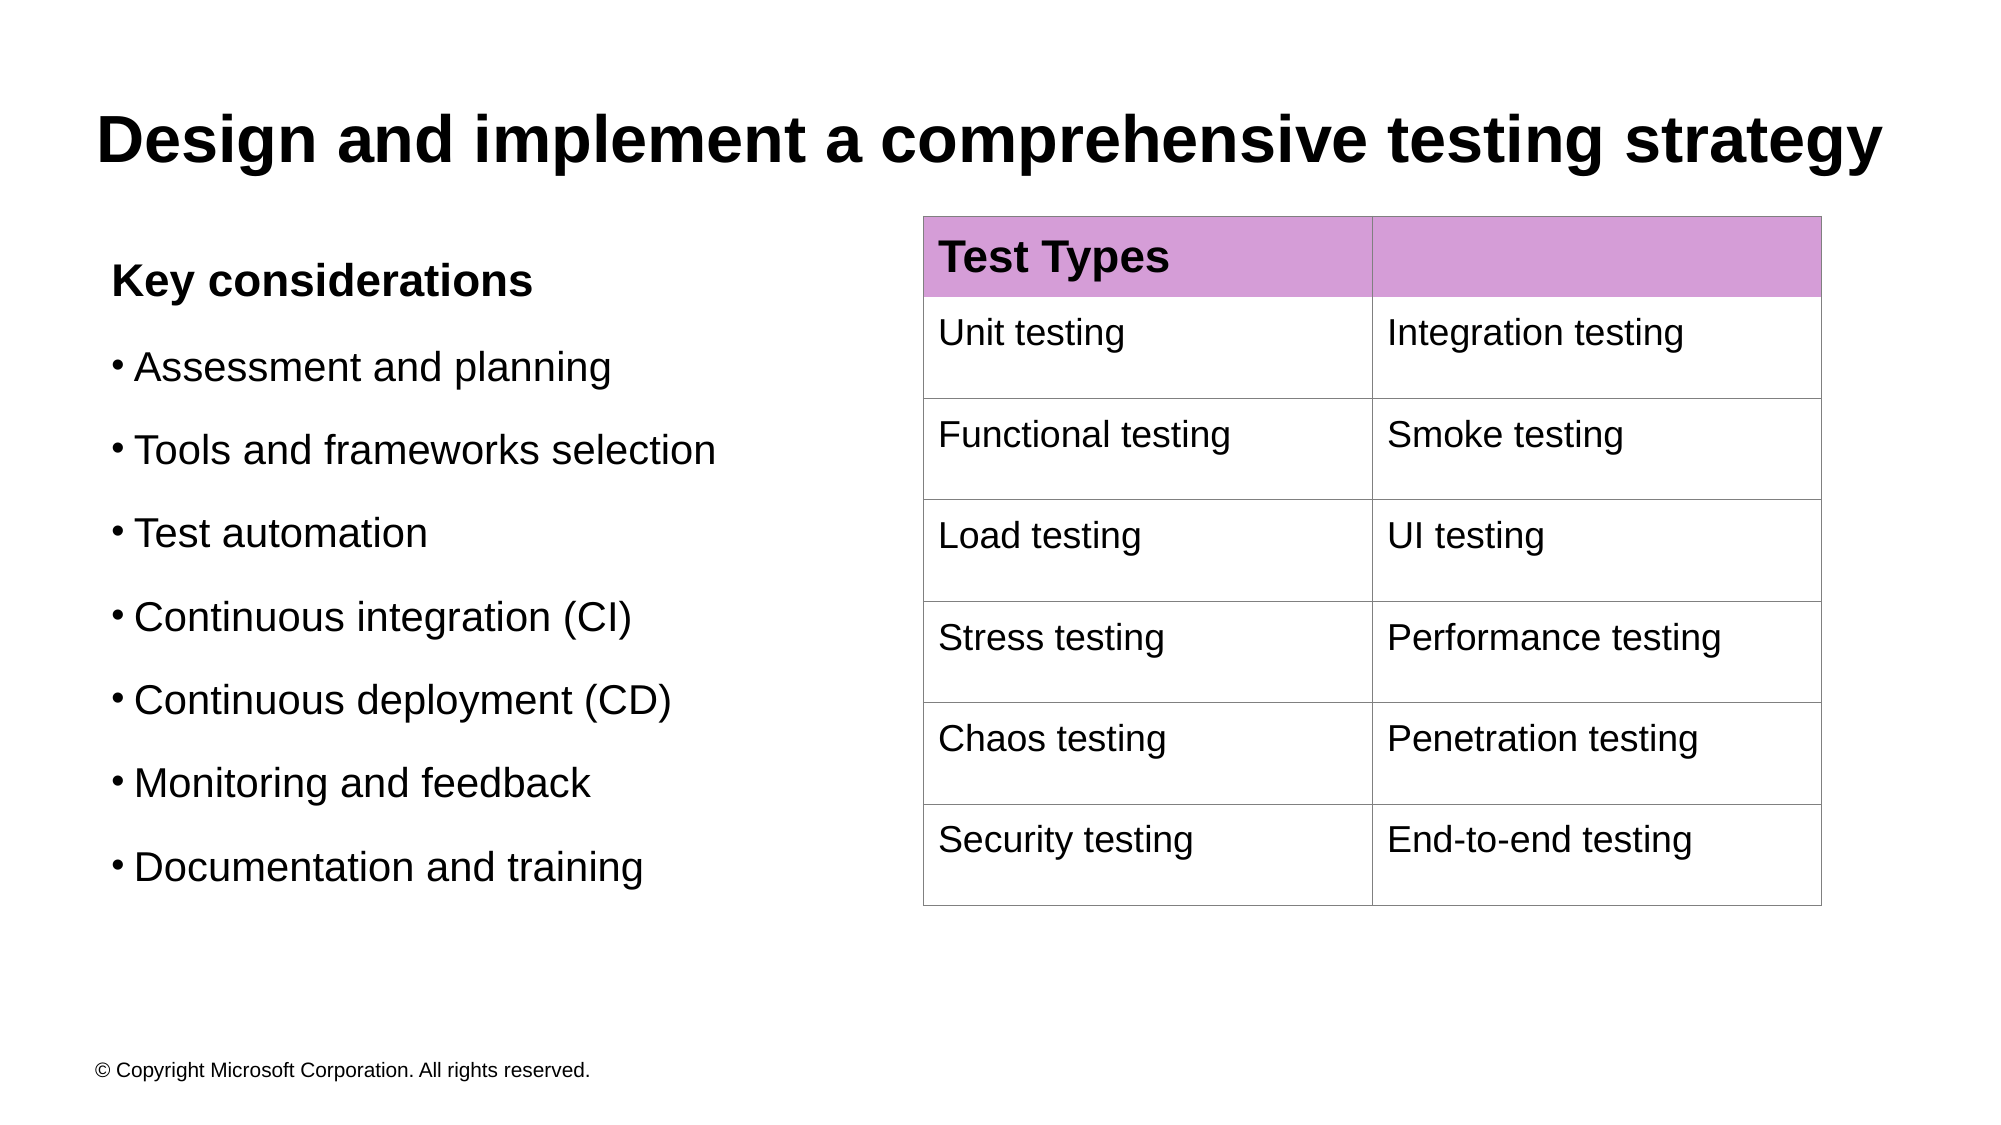

# Design and implement a comprehensive testing strategy
Key considerations
Assessment and planning
Tools and frameworks selection
Test automation
Continuous integration (CI)
Continuous deployment (CD)
Monitoring and feedback
Documentation and training

| Test Types |  |
| --- | --- |
| Unit testing | Integration testing |
| Functional testing | Smoke testing |
| Load testing | UI testing |
| Stress testing | Performance testing |
| Chaos testing | Penetration testing |
| Security testing | End-to-end testing |